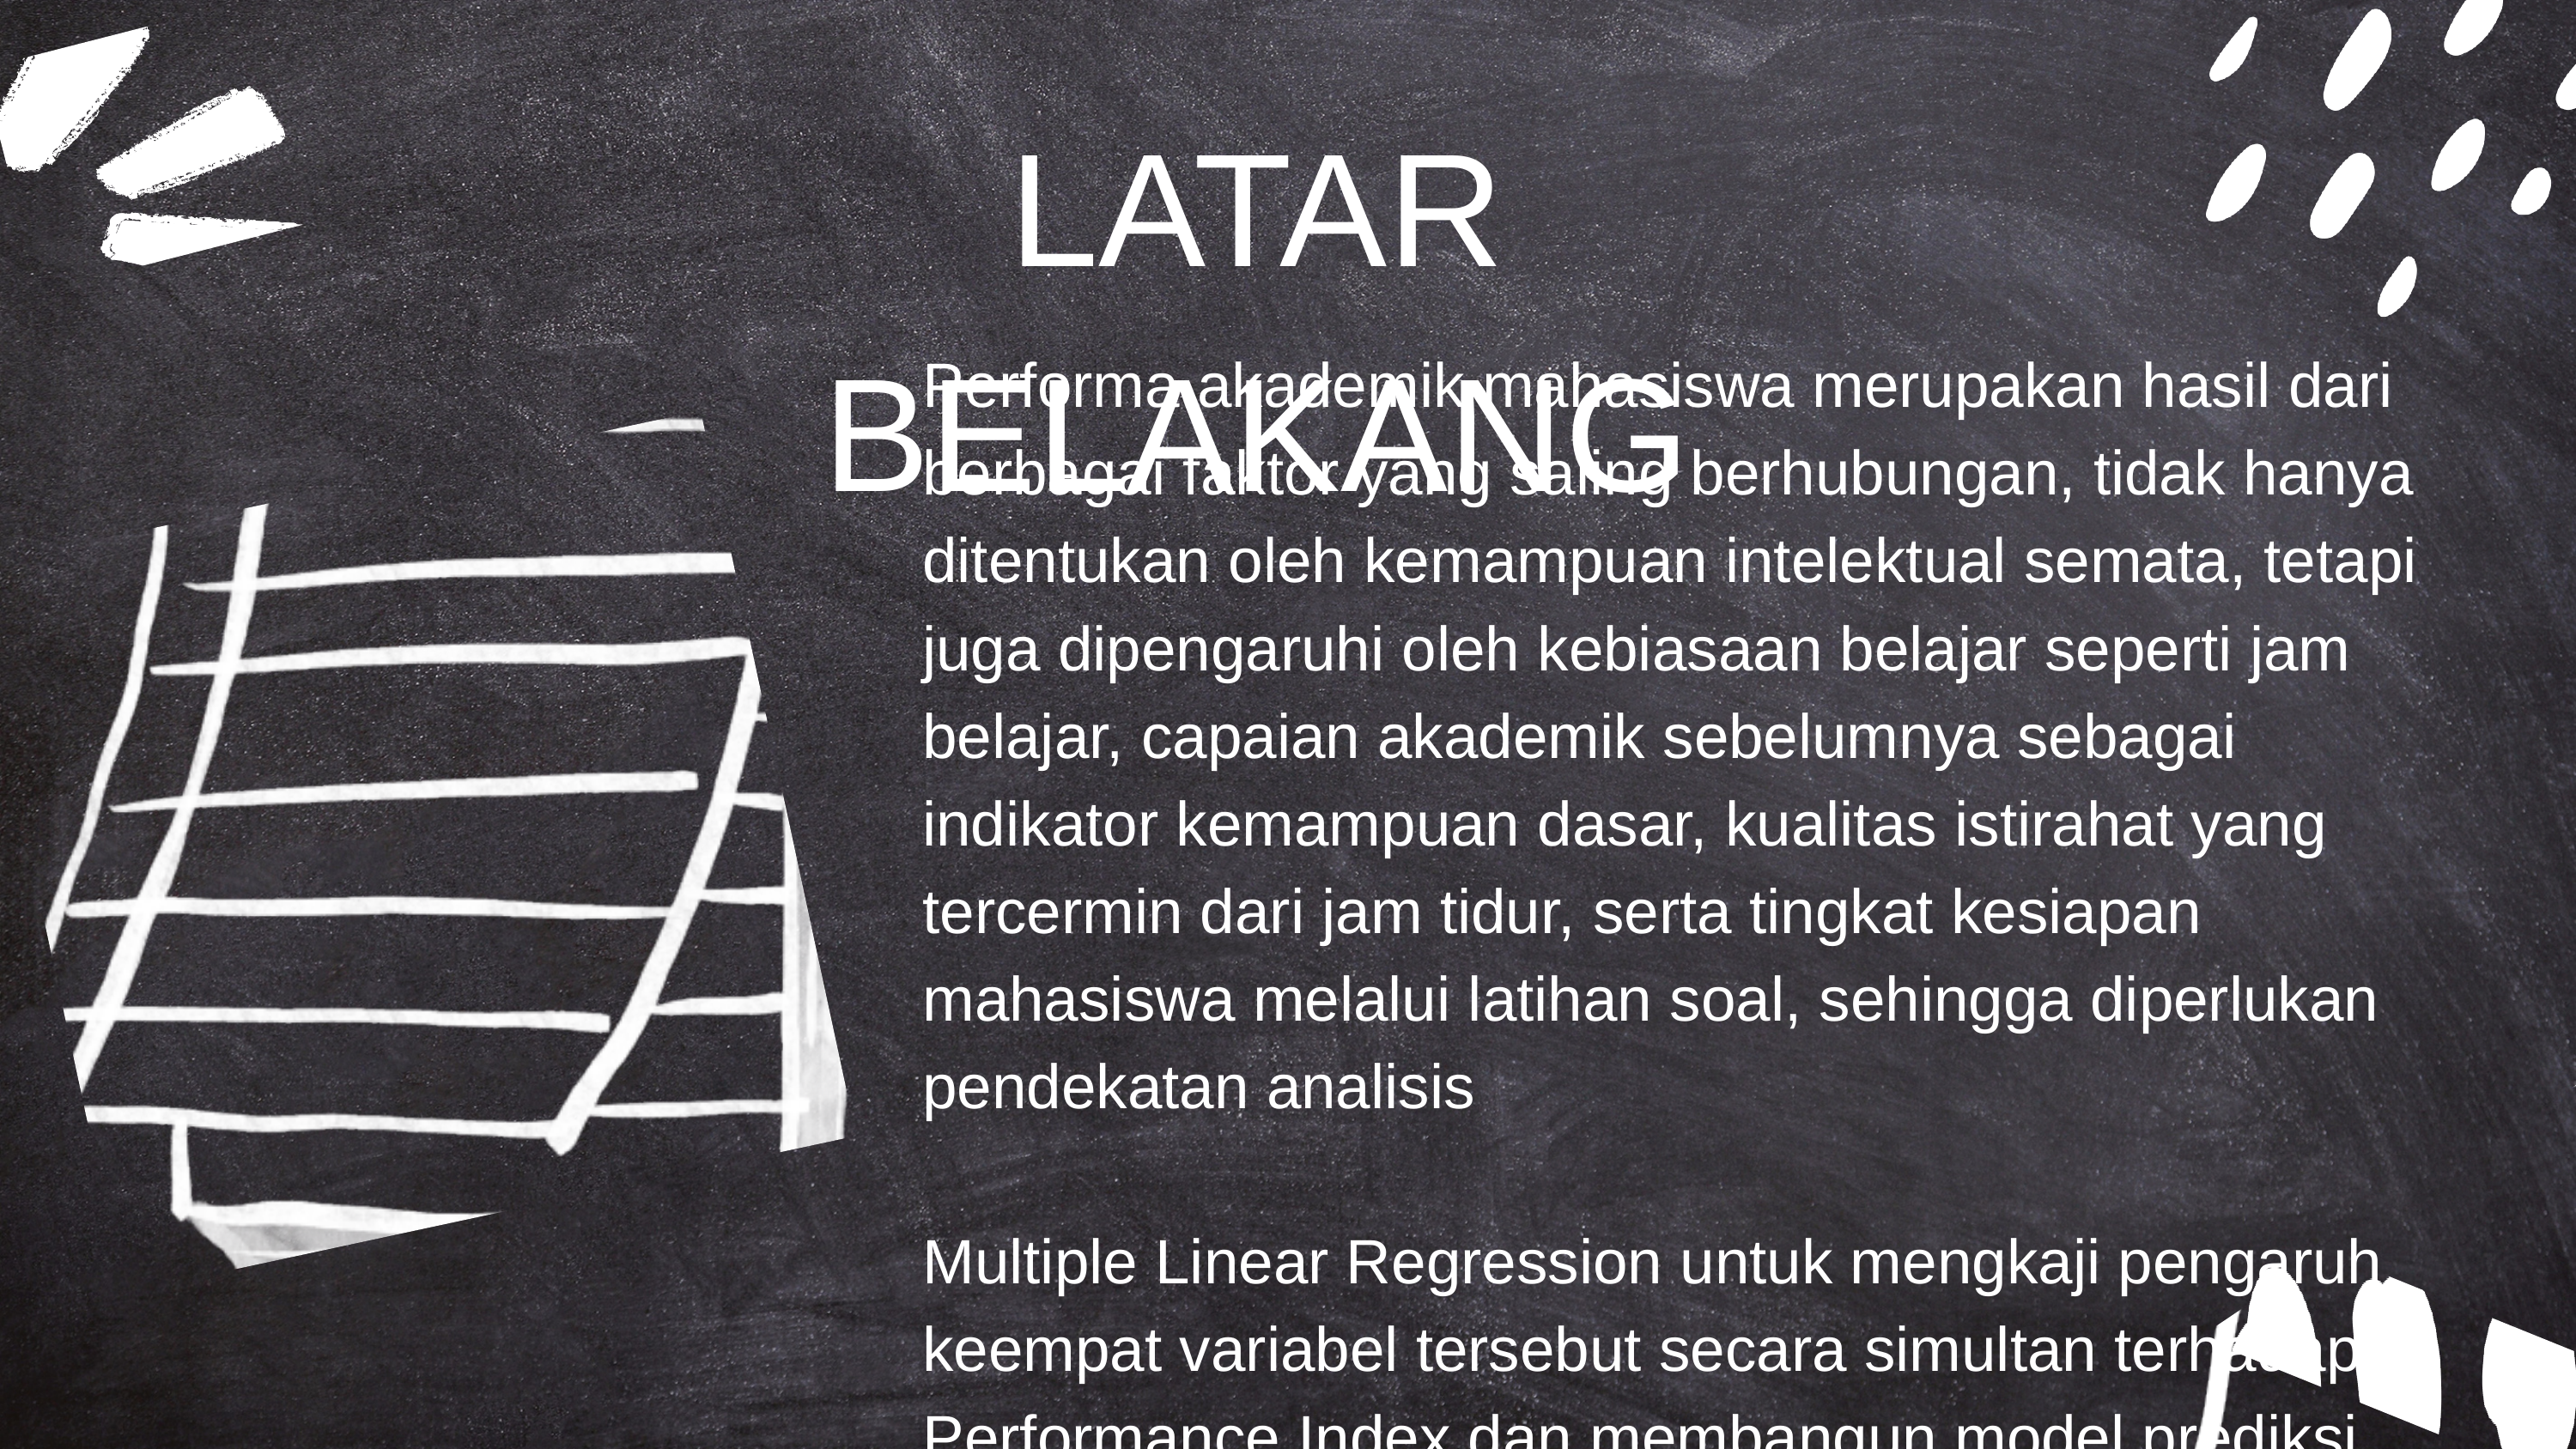

LATAR BELAKANG
Performa akademik mahasiswa merupakan hasil dari berbagai faktor yang saling berhubungan, tidak hanya ditentukan oleh kemampuan intelektual semata, tetapi juga dipengaruhi oleh kebiasaan belajar seperti jam belajar, capaian akademik sebelumnya sebagai indikator kemampuan dasar, kualitas istirahat yang tercermin dari jam tidur, serta tingkat kesiapan mahasiswa melalui latihan soal, sehingga diperlukan pendekatan analisis

Multiple Linear Regression untuk mengkaji pengaruh keempat variabel tersebut secara simultan terhadap Performance Index dan membangun model prediksi yang objektif, terukur, serta dapat digunakan sebagai dasar evaluasi pola belajar mahasiswa.